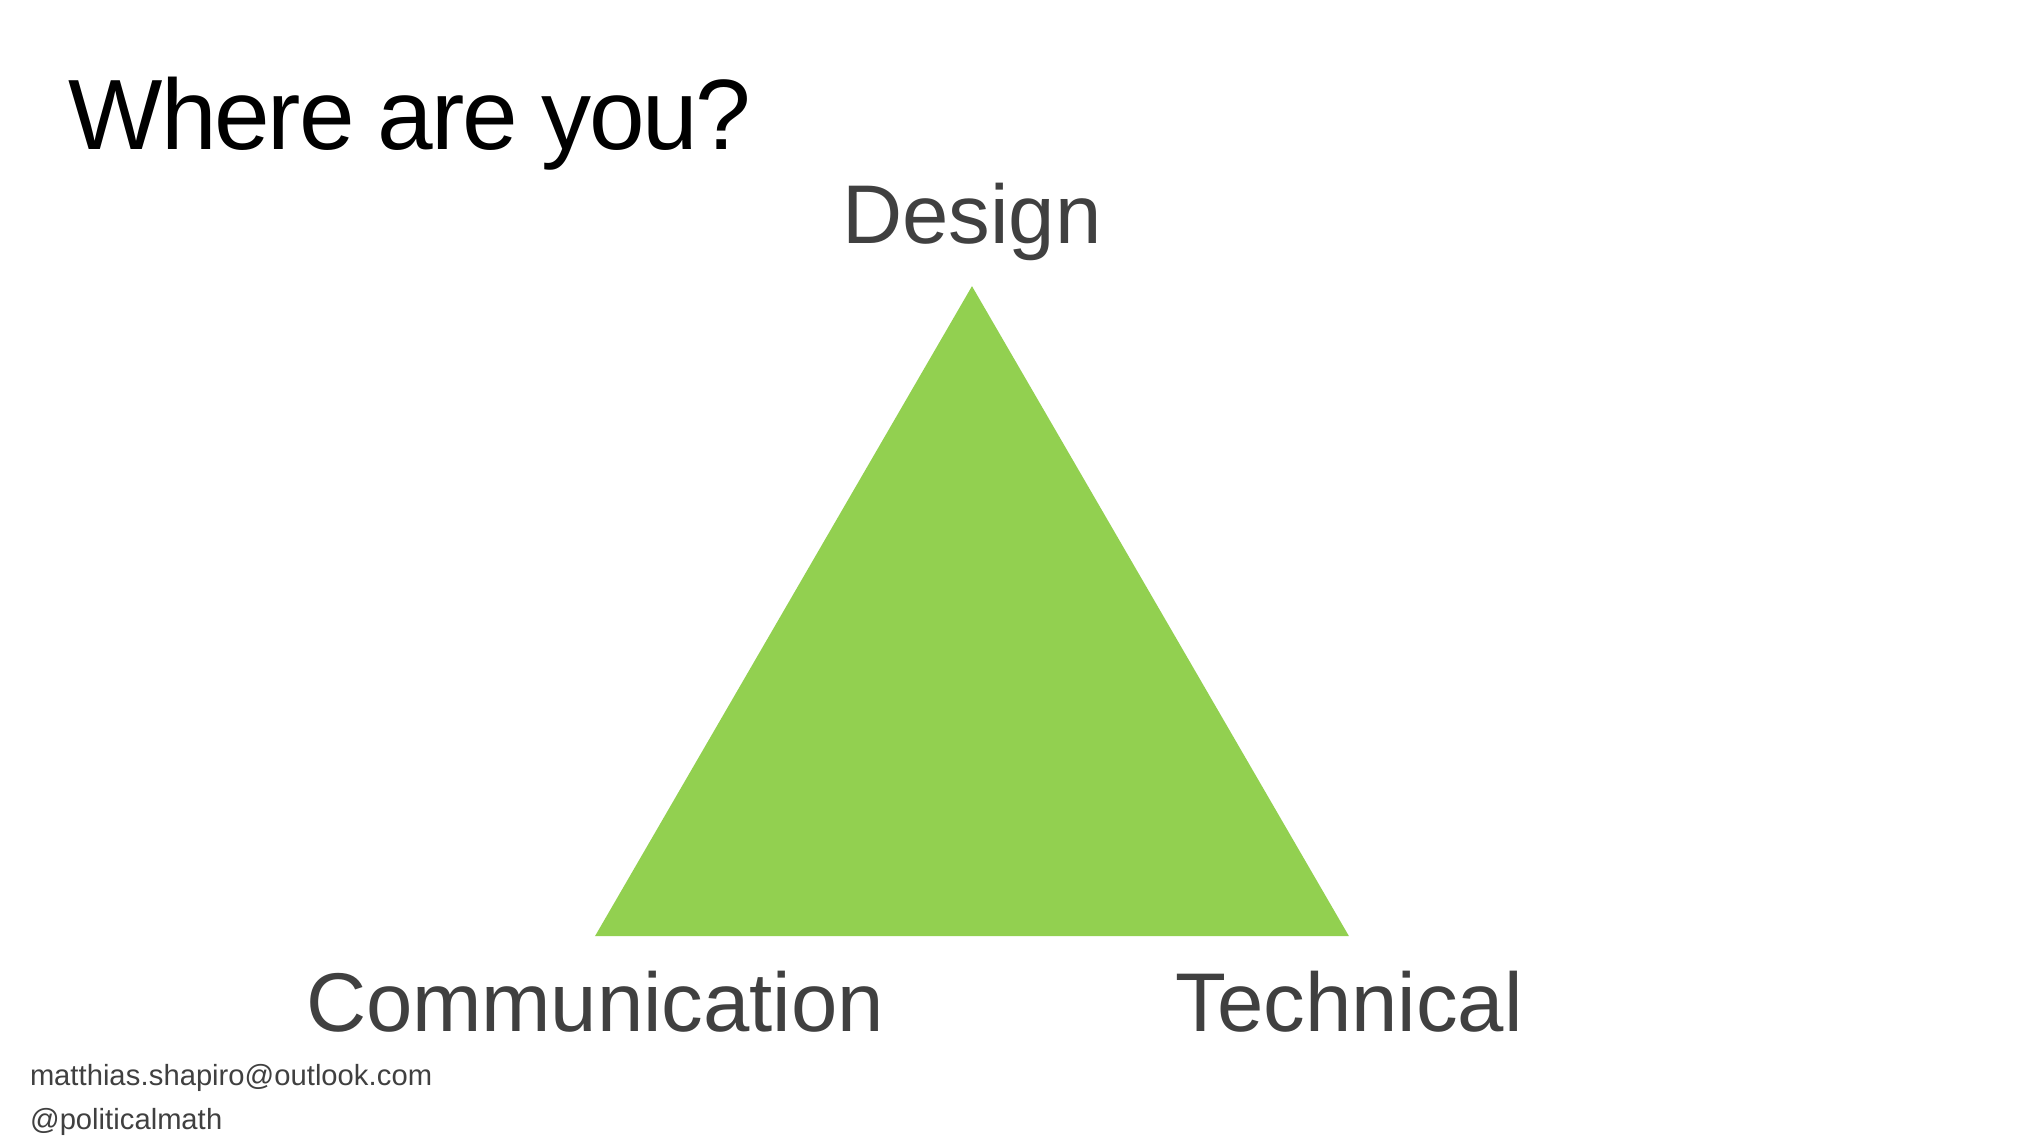

# Where are you?
Design

Communication
Technical